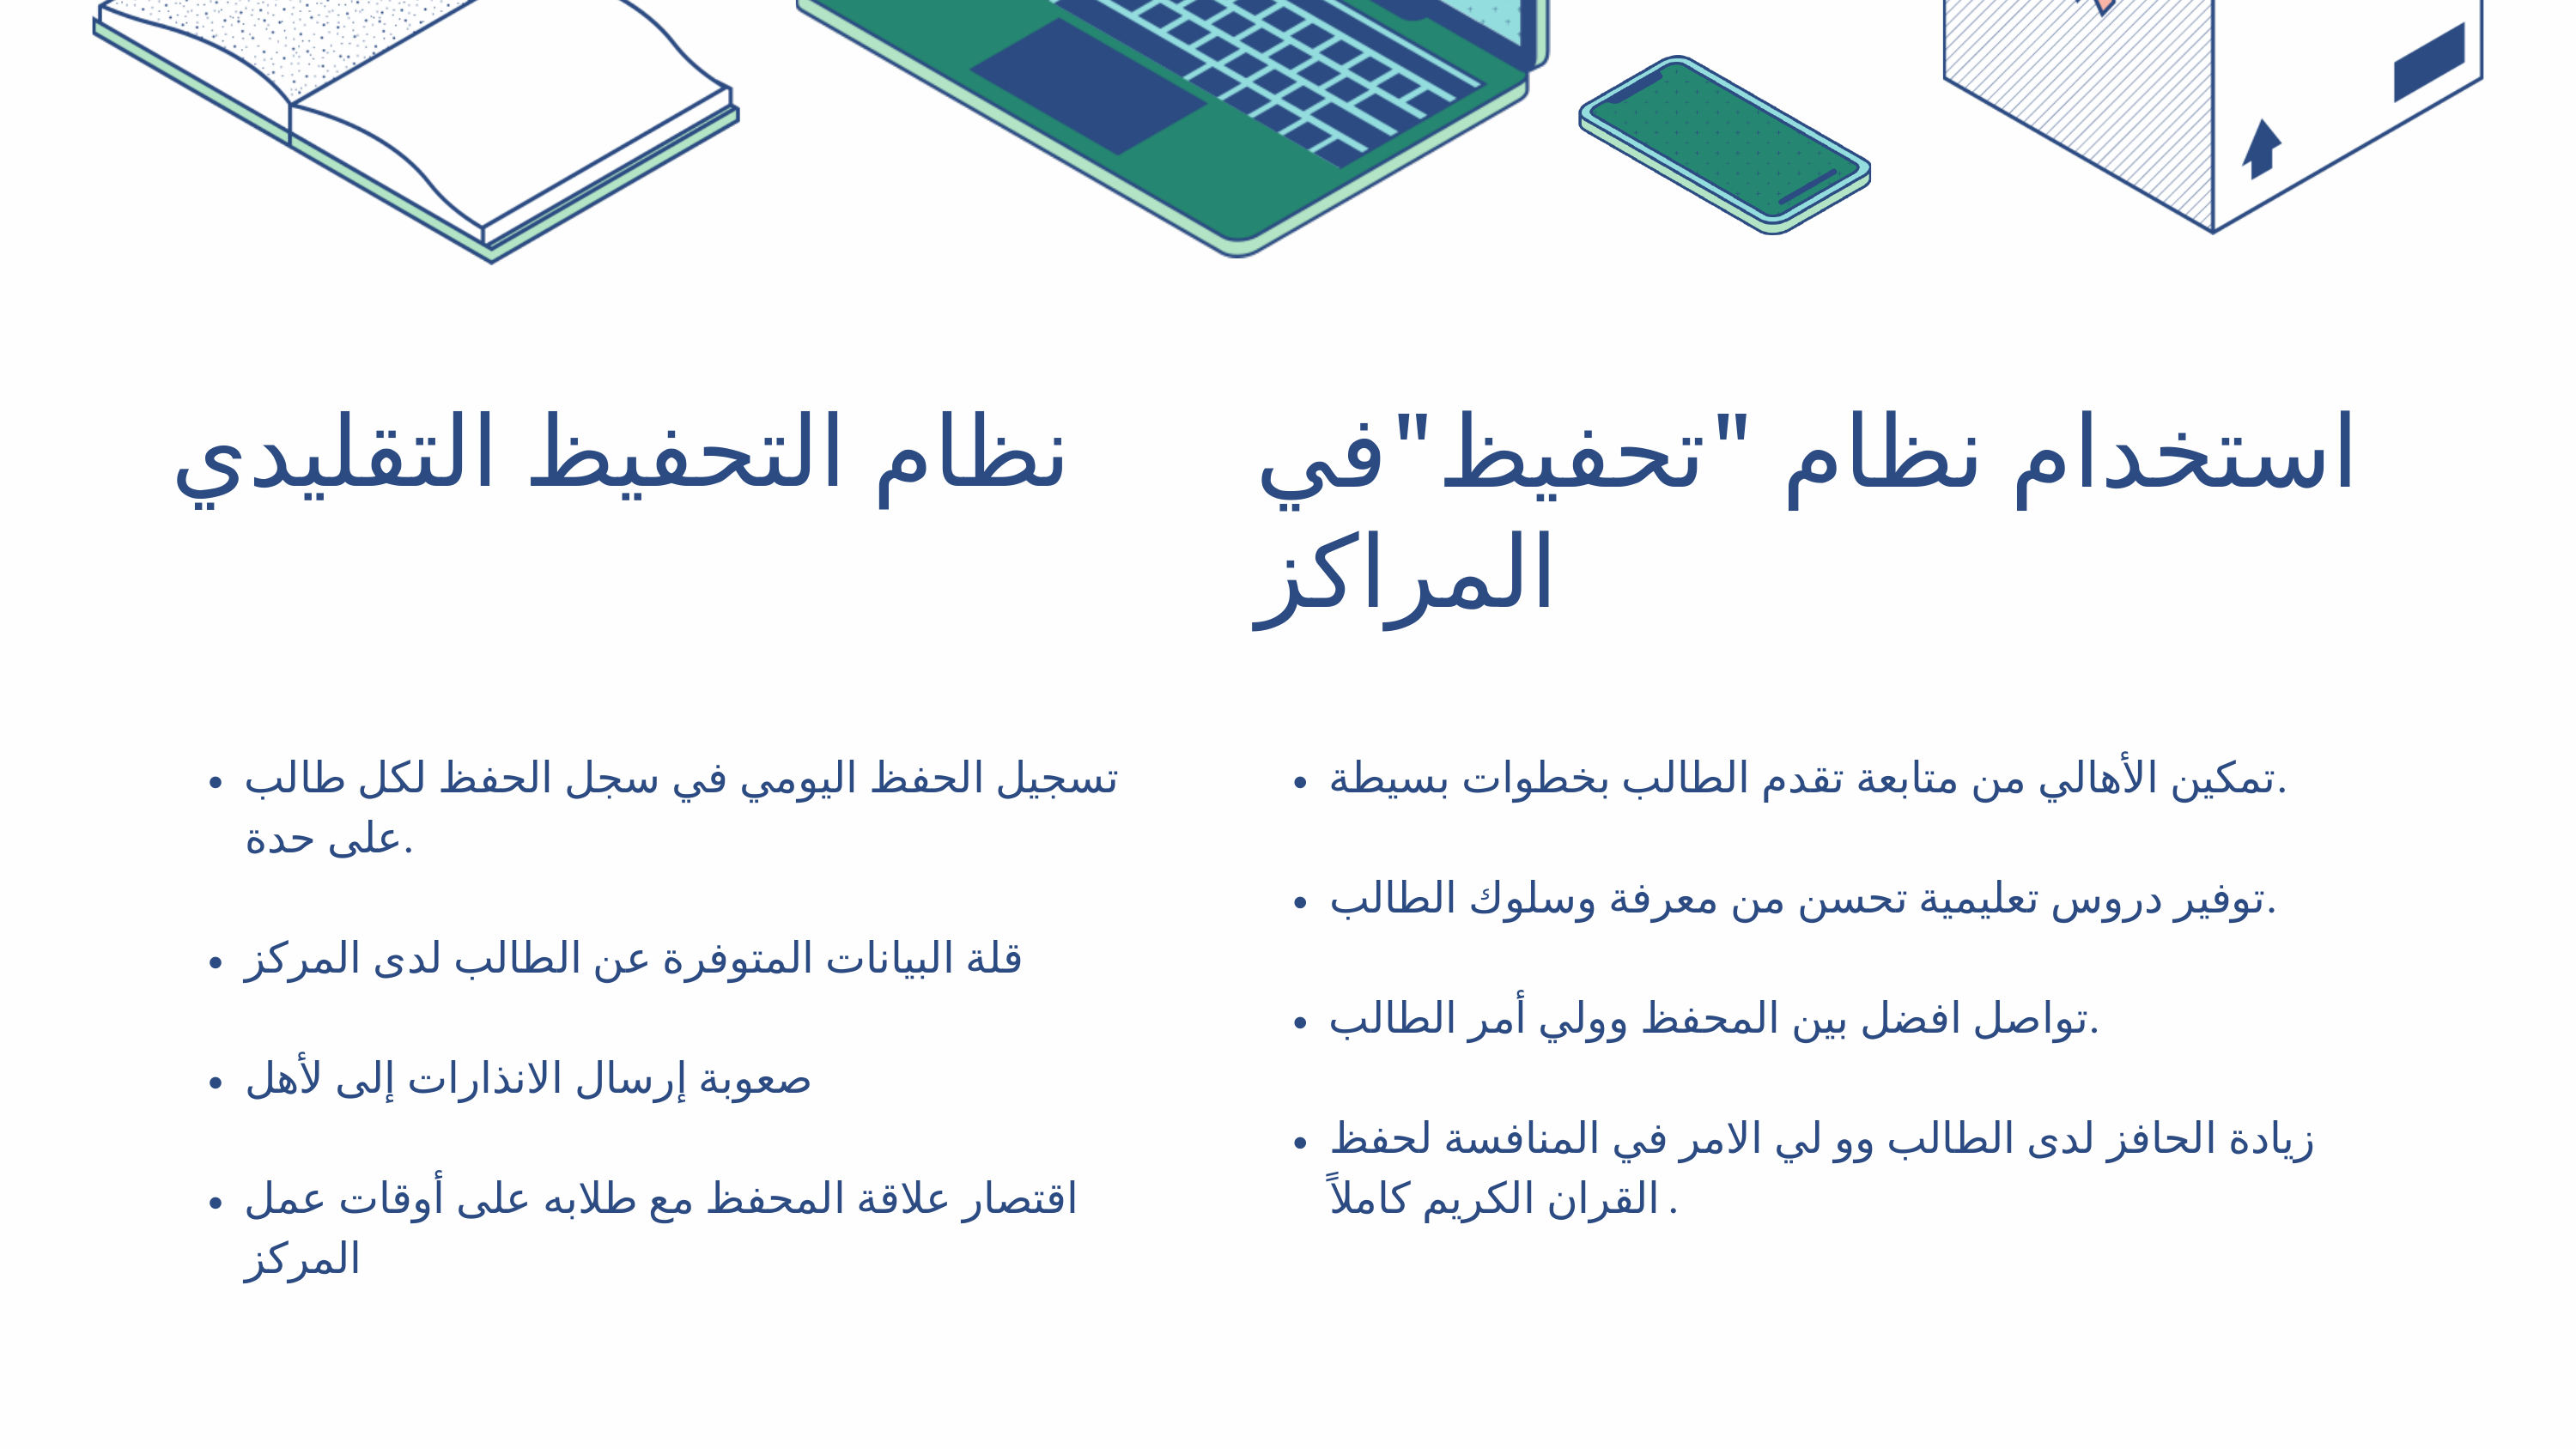

| نظام التحفيظ التقليدي | استخدام نظام "تحفيظ"في المراكز |
| --- | --- |
| تسجيل الحفظ اليومي في سجل الحفظ لكل طالب على حدة. قلة البيانات المتوفرة عن الطالب لدى المركز صعوبة إرسال الانذارات إلى لأهل اقتصار علاقة المحفظ مع طلابه على أوقات عمل المركز | تمكين الأهالي من متابعة تقدم الطالب بخطوات بسيطة. توفير دروس تعليمية تحسن من معرفة وسلوك الطالب. تواصل افضل بين المحفظ وولي أمر الطالب. زيادة الحافز لدى الطالب وو لي الامر في المنافسة لحفظ القران الكريم كاملاً. |